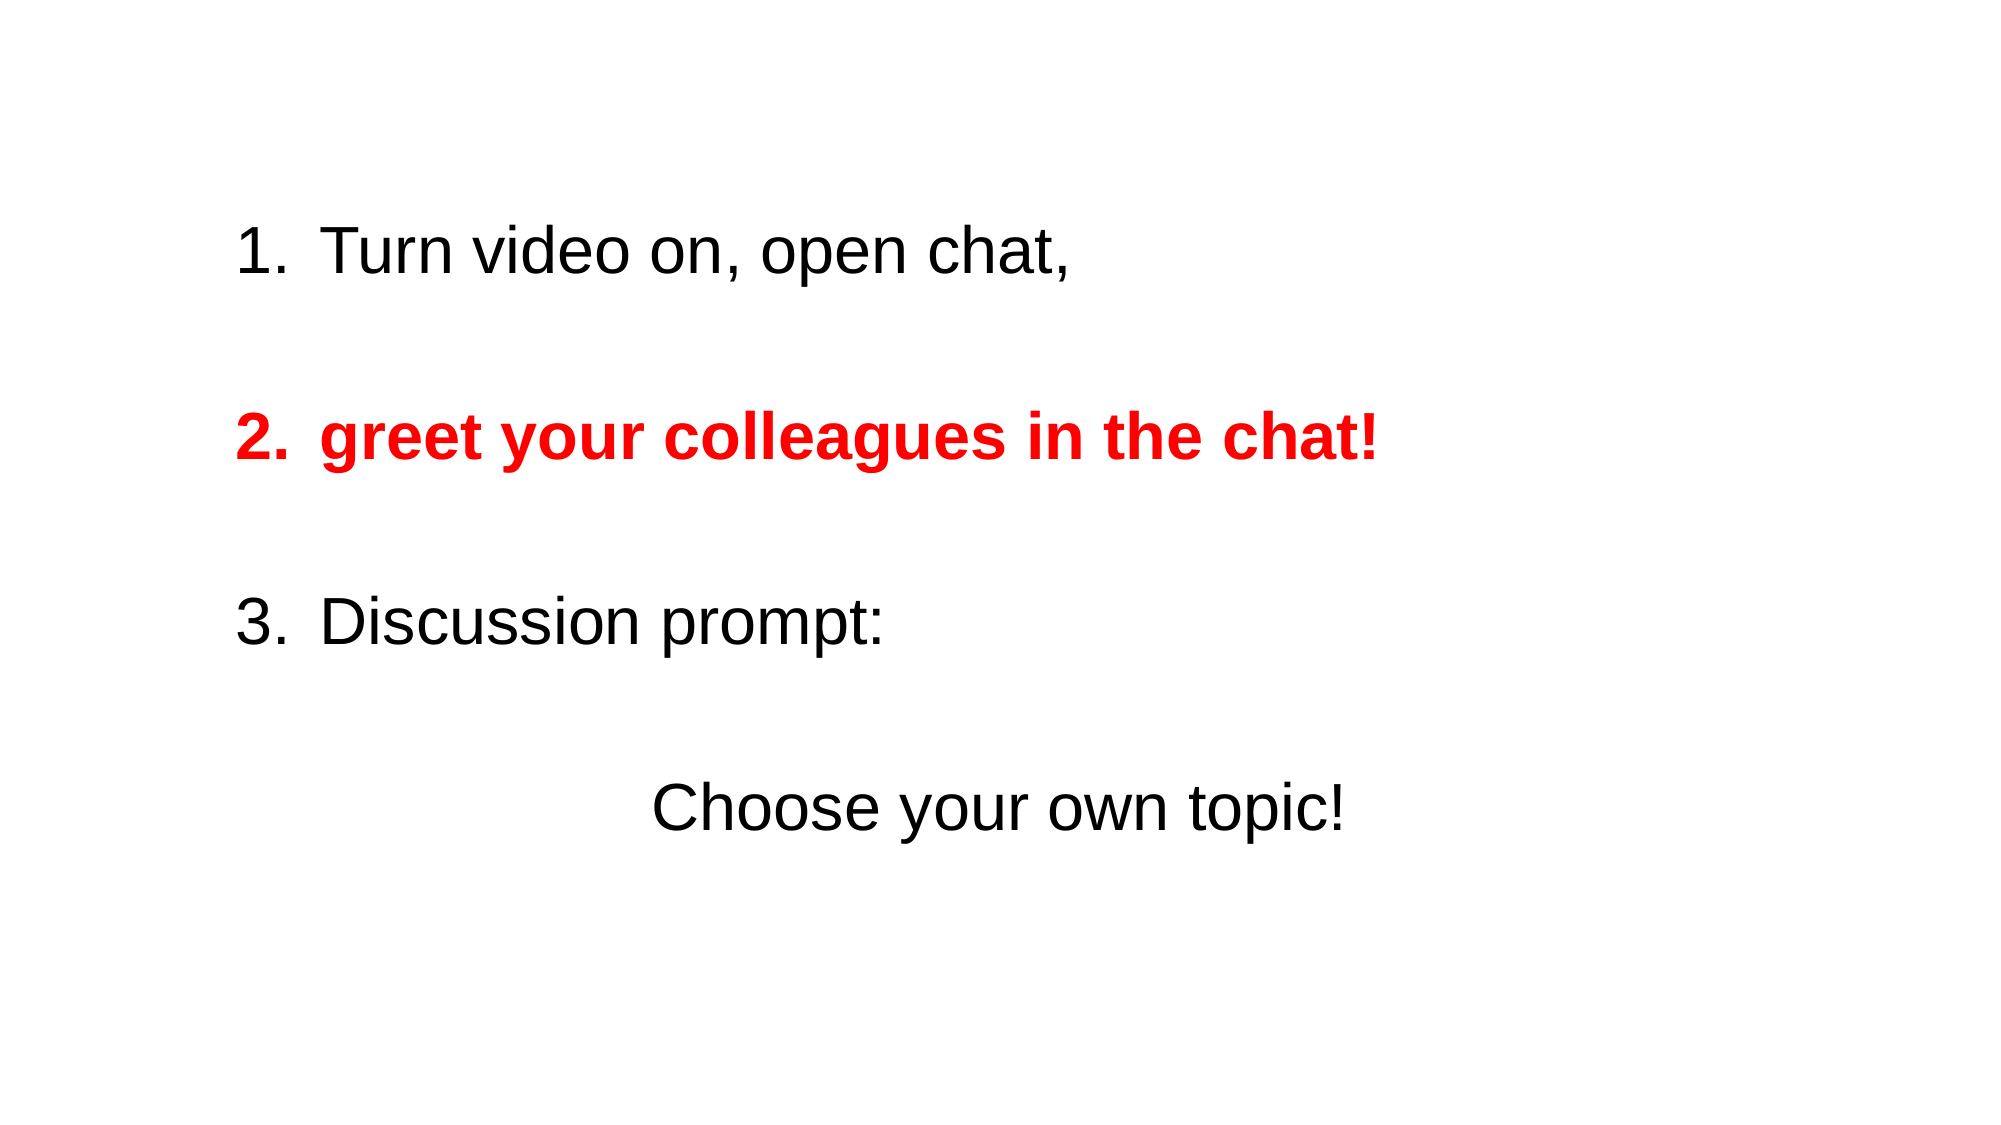

Turn video on, open chat,

greet your colleagues in the chat!

Discussion prompt:

Choose your own topic!